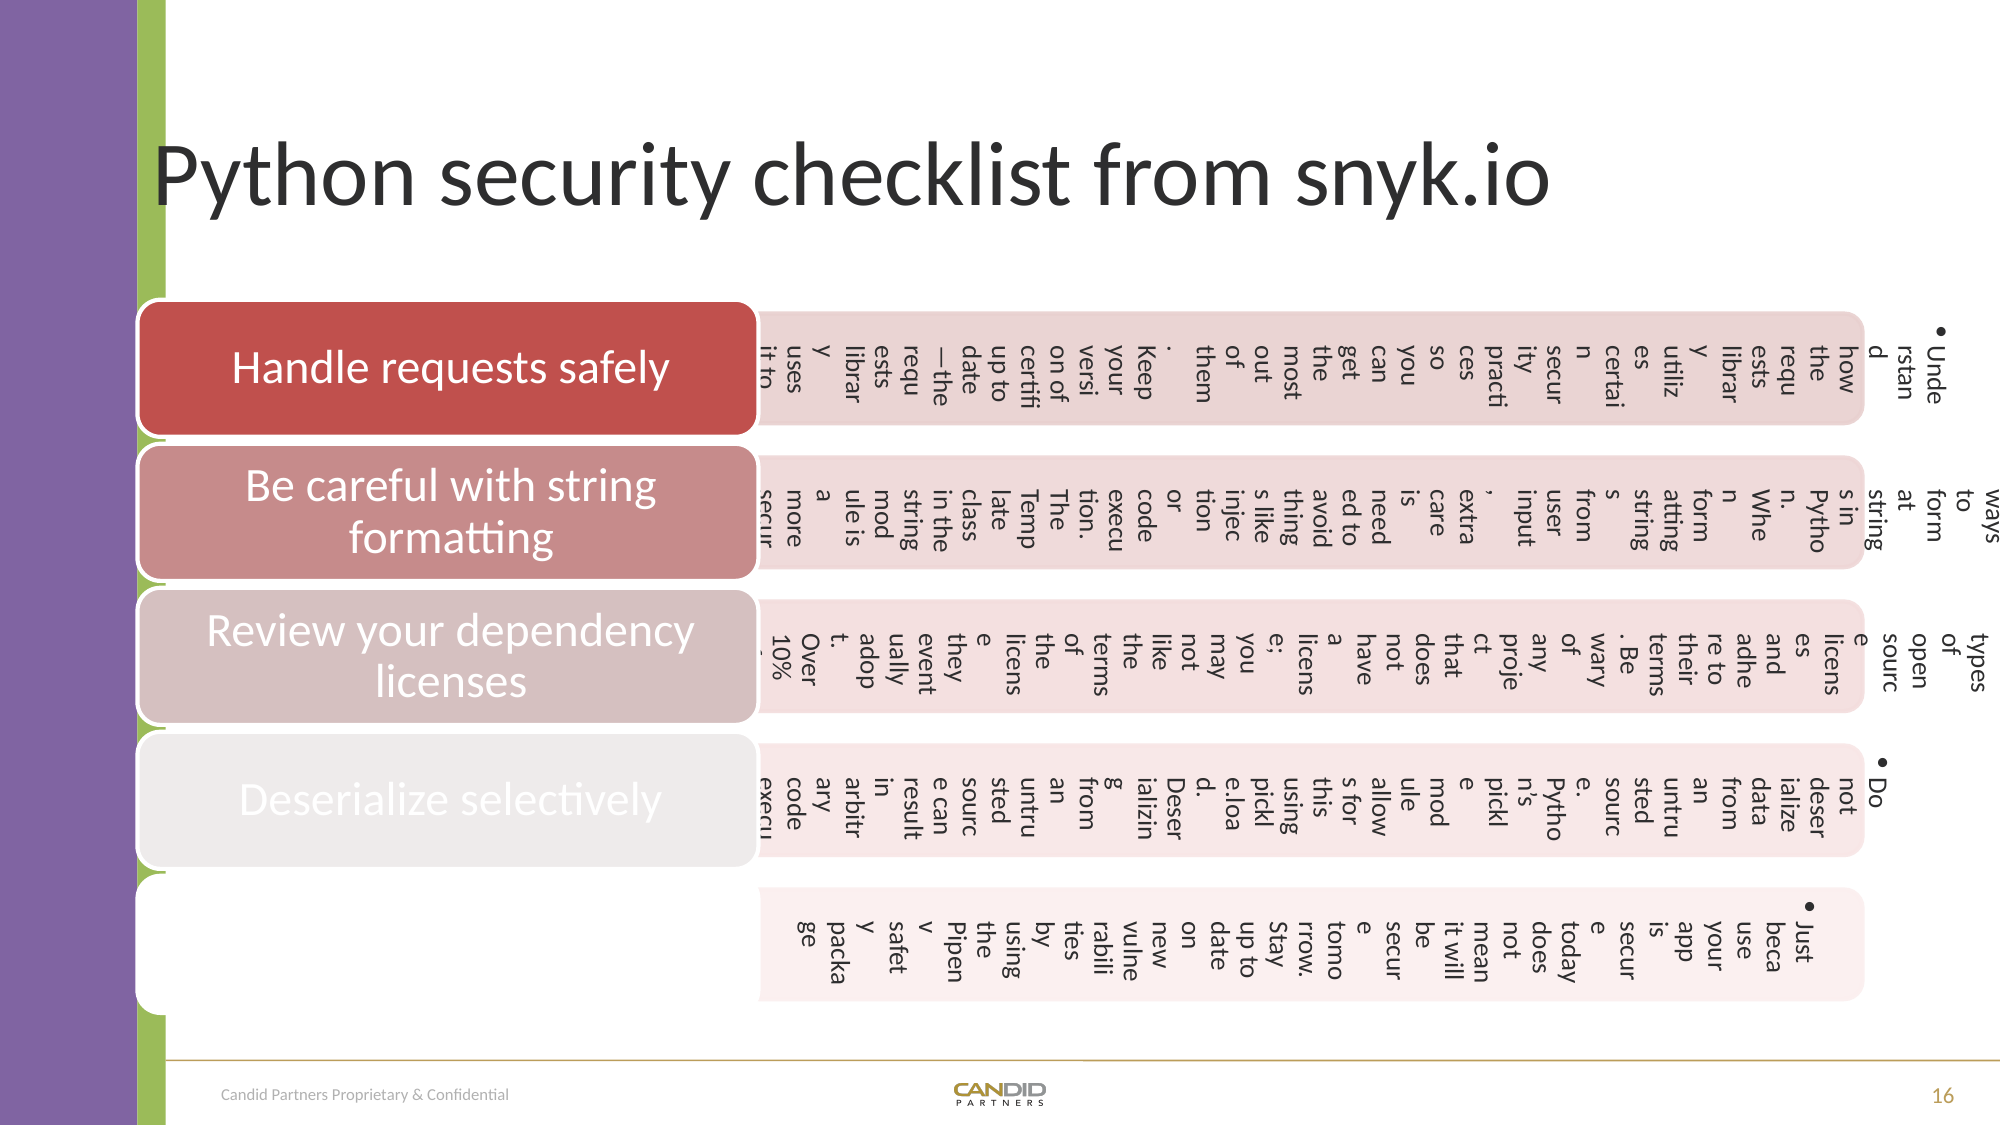

Understand how the requests library utilizes certain security practices so you can get the most out of them. Keep your version of certifi up to date—the requests library uses it to verify certificates.
There are multiple ways to format strings in Python. When formatting strings from user input, extra care is needed to avoid things like injection or code execution. The Template class in the string module is a more secure way to format strings with user input
Python security checklist from snyk.io
Understand the different types of open source licenses and adhere to their terms. Be wary of any project that does not have a license; you may not like the terms of the license they eventually adopt. Over 10% of packages on PyPI fall into this category
Do not deserialize data from an untrusted source. Python’s pickle module allows for this using pickle.load. Deserializing from an untrusted source can result in arbitrary code execution.
Handle requests safely
Just because your app is secure today does not mean it will be secure tomorrow. Stay up to date on new vulnerabilities by using the Pipenv safety package
Be careful with string formatting
Review your dependency licenses
Deserialize selectively
Keep up-to-date on vulnerabilities